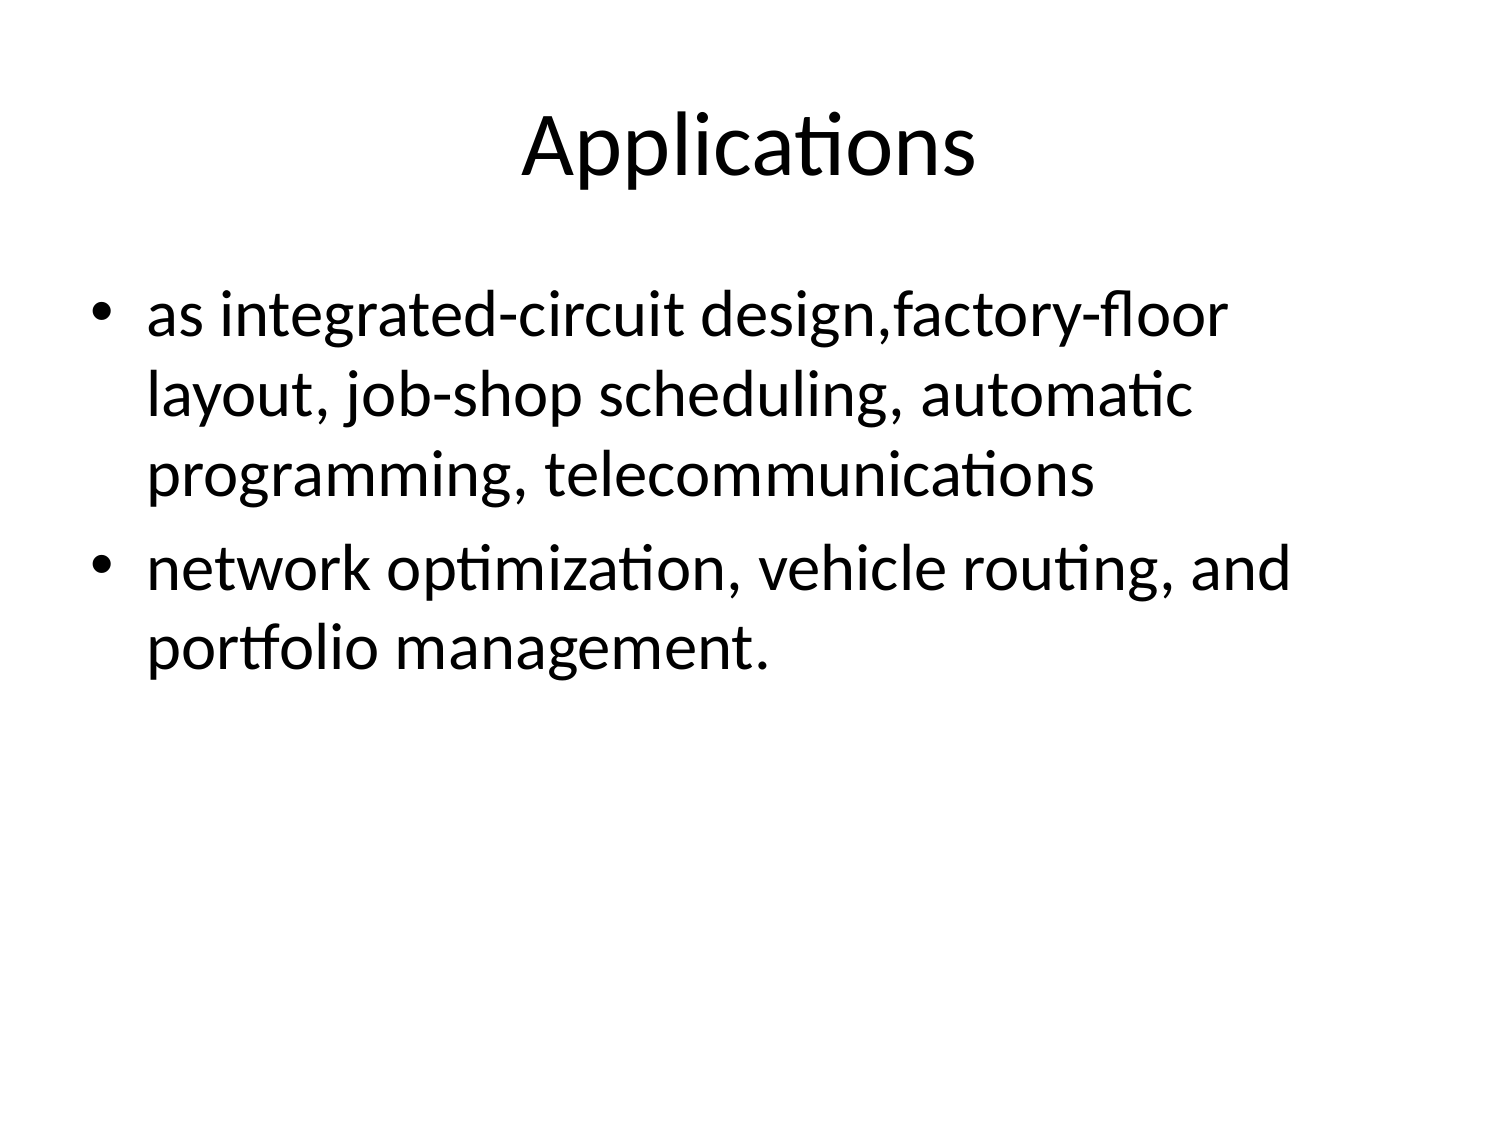

# Applications
as integrated-circuit design,factory-ﬂoor layout, job-shop scheduling, automatic programming, telecommunications
network optimization, vehicle routing, and portfolio management.